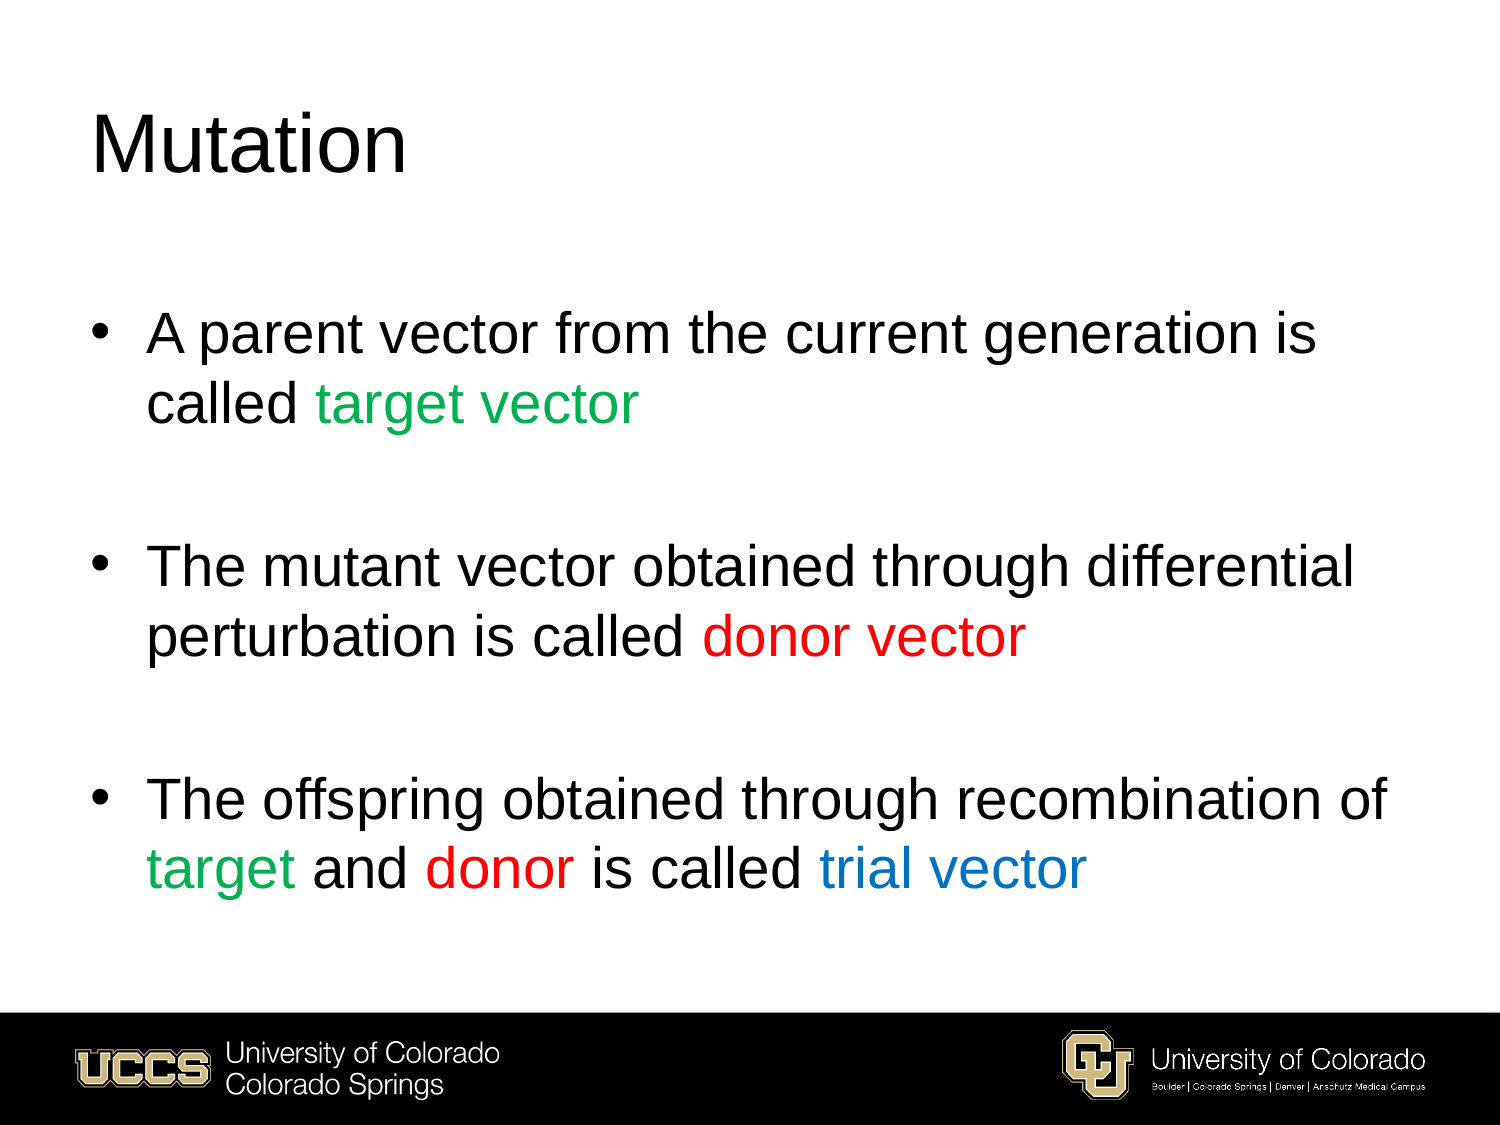

# Mutation
A parent vector from the current generation is called target vector

The mutant vector obtained through differential perturbation is called donor vector

The offspring obtained through recombination of target and donor is called trial vector